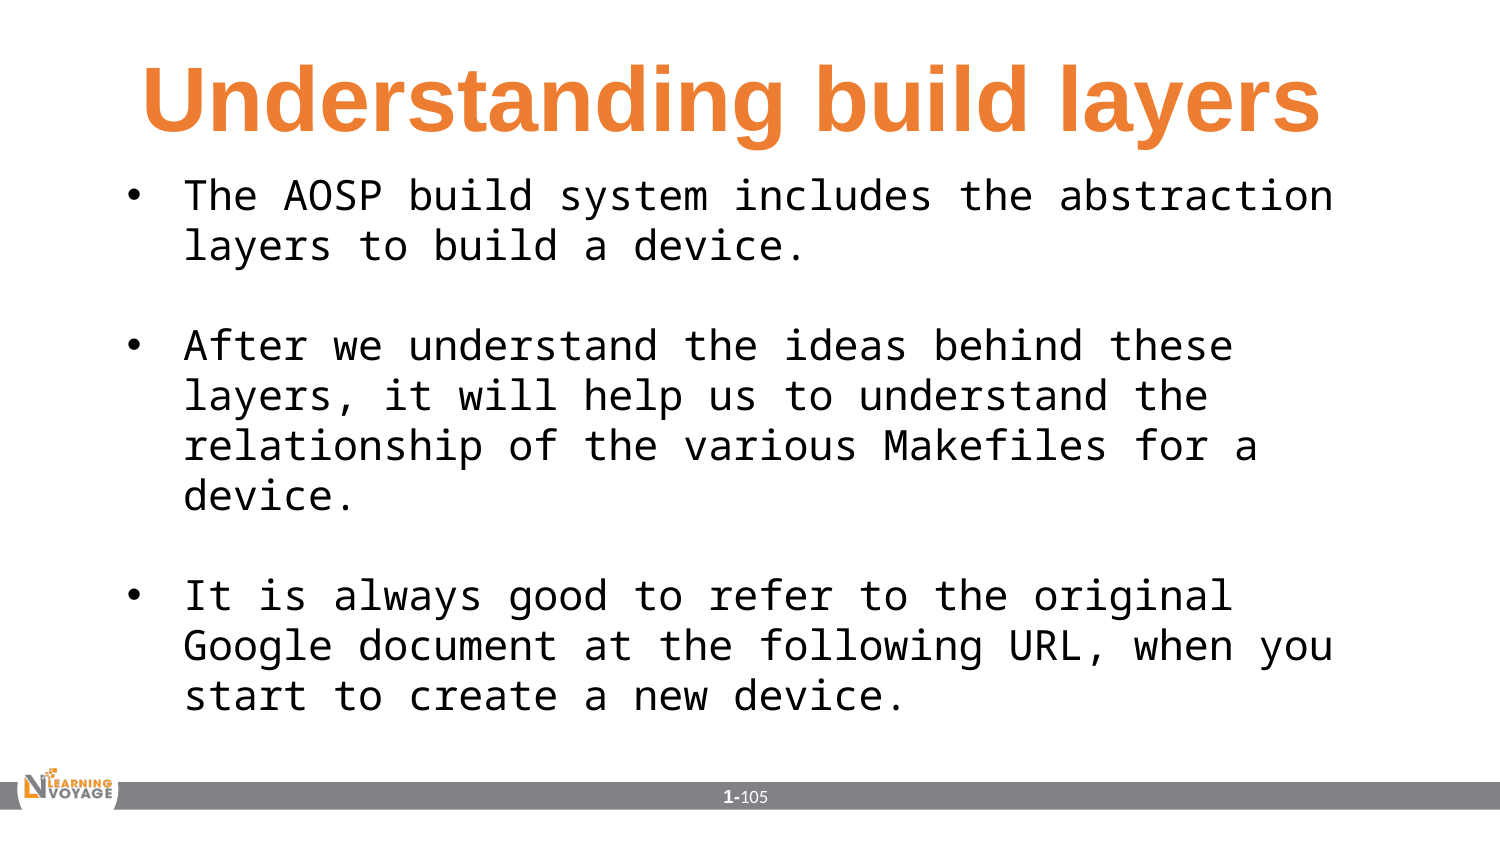

Understanding build layers
The AOSP build system includes the abstraction layers to build a device.

After we understand the ideas behind these layers, it will help us to understand the relationship of the various Makefiles for a device.

It is always good to refer to the original Google document at the following URL, when you start to create a new device.
1-105